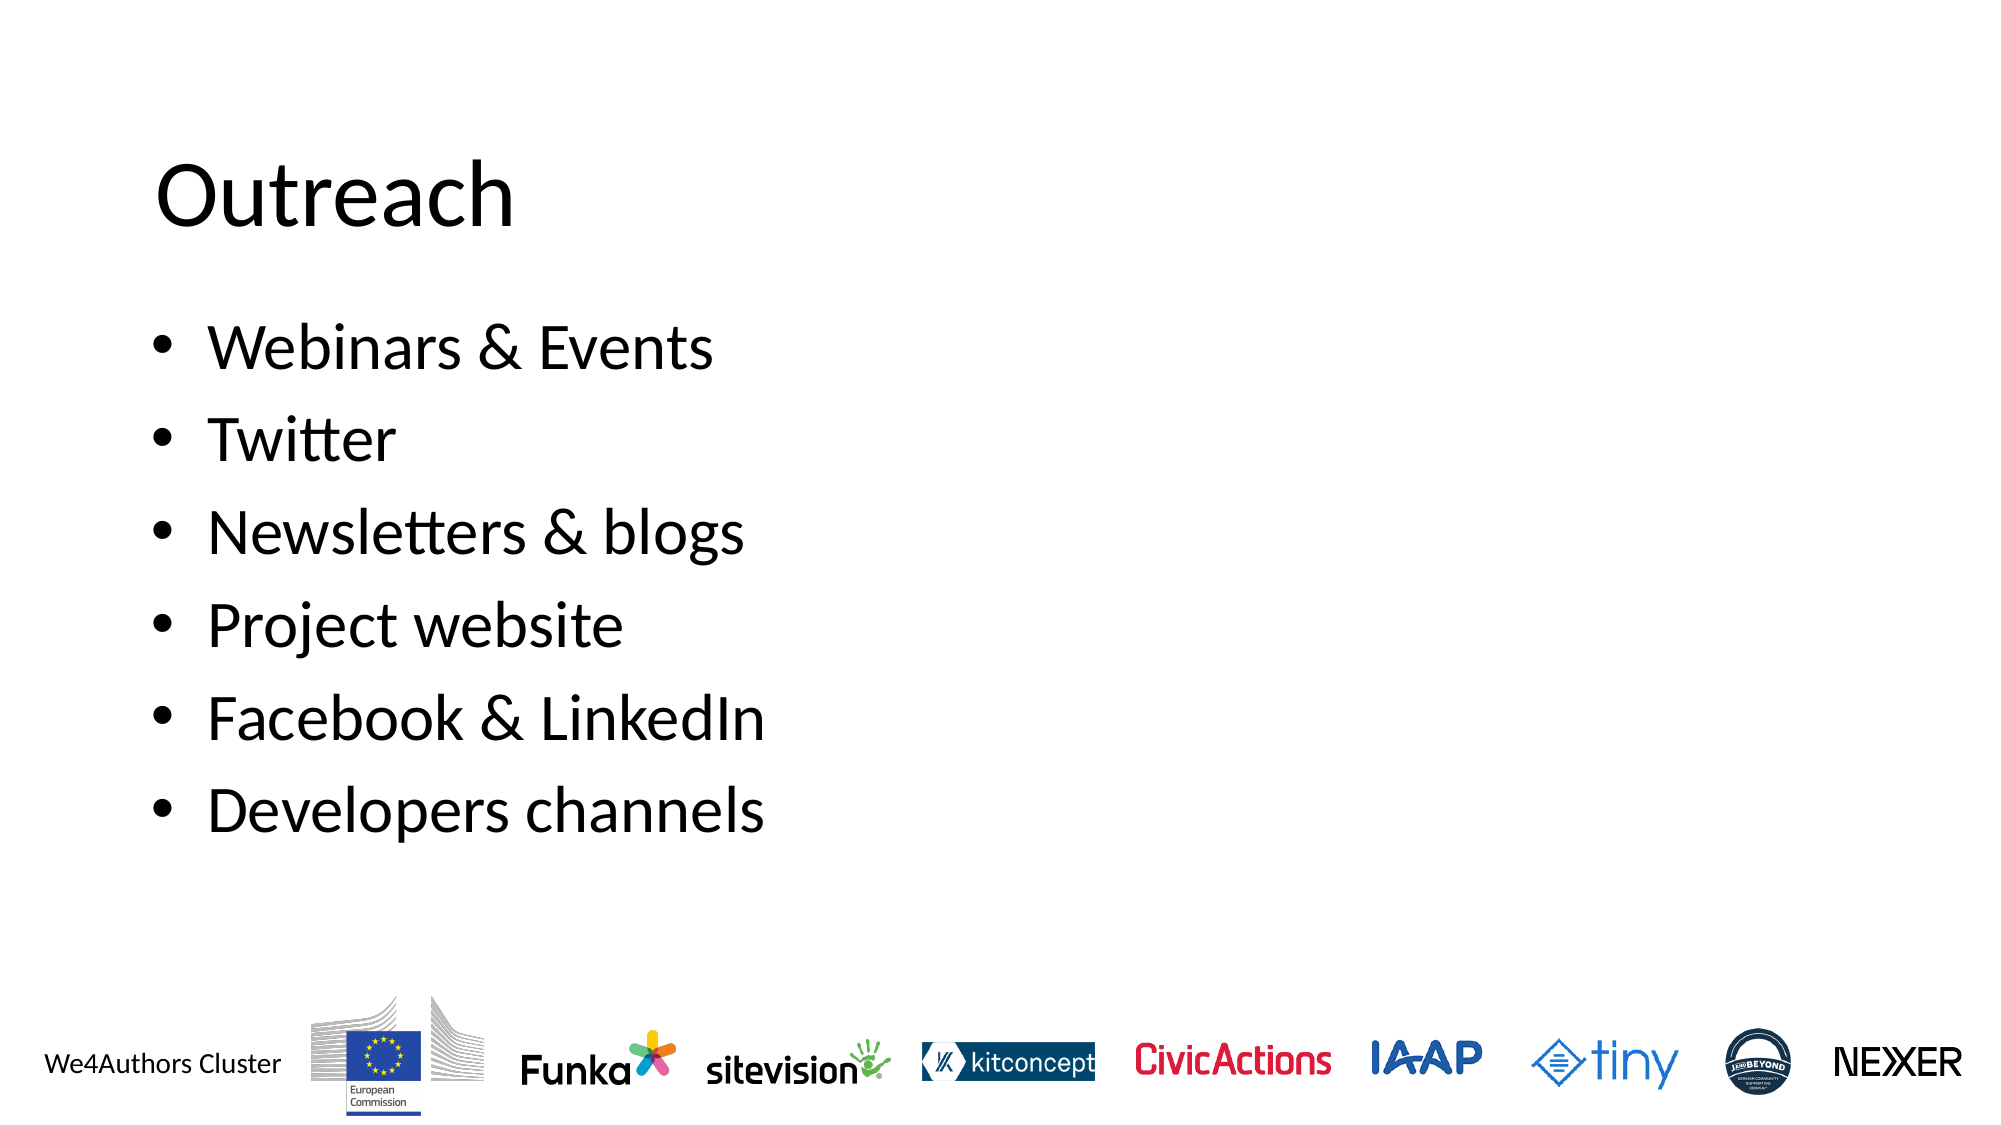

Outreach

Webinars & Events
Twitter
Newsletters & blogs
Project website
Facebook & LinkedIn
Developers channels